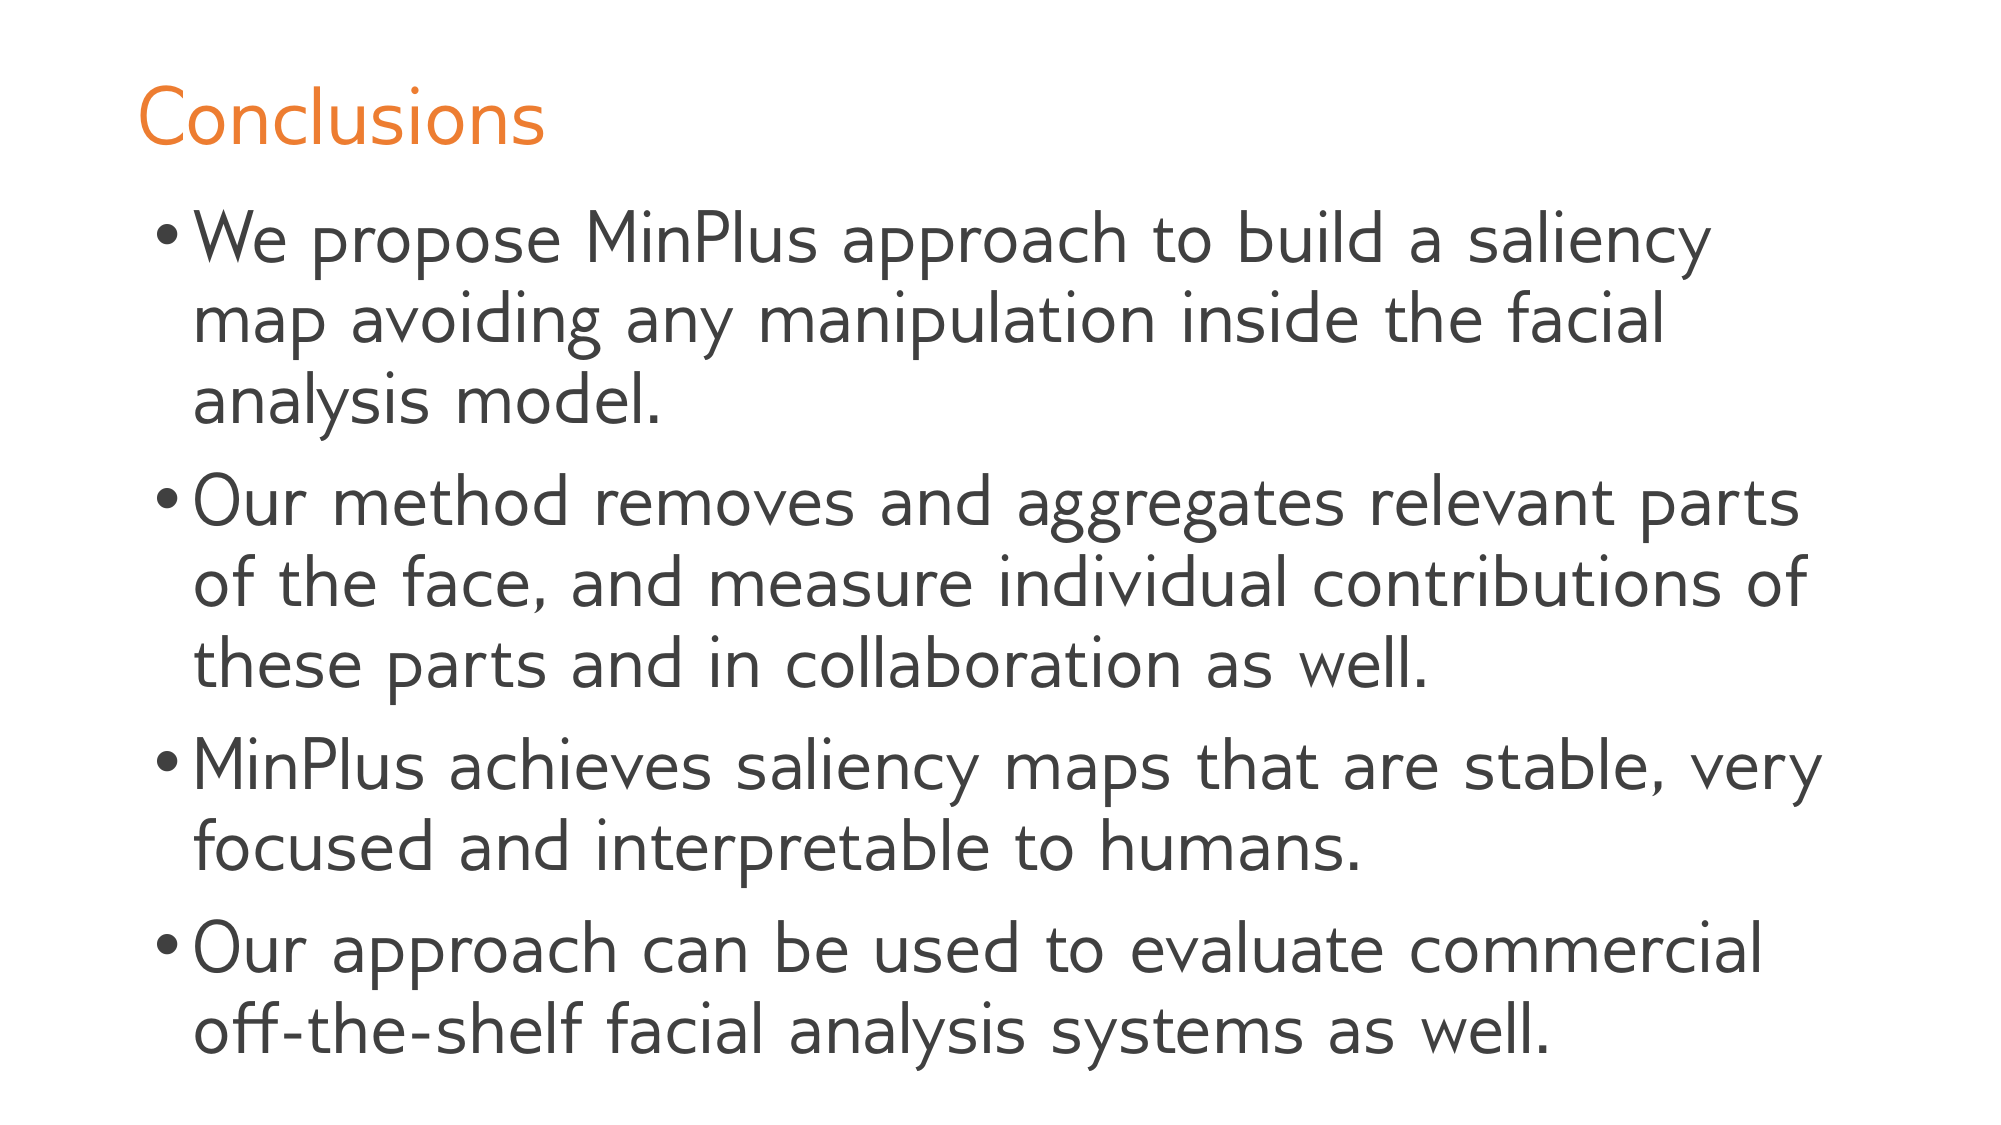

Conclusions
We propose MinPlus approach to build a saliency map avoiding any manipulation inside the facial analysis model.
Our method removes and aggregates relevant parts of the face, and measure individual contributions of these parts and in collaboration as well.
MinPlus achieves saliency maps that are stable, very focused and interpretable to humans.
Our approach can be used to evaluate commercial off-the-shelf facial analysis systems as well.